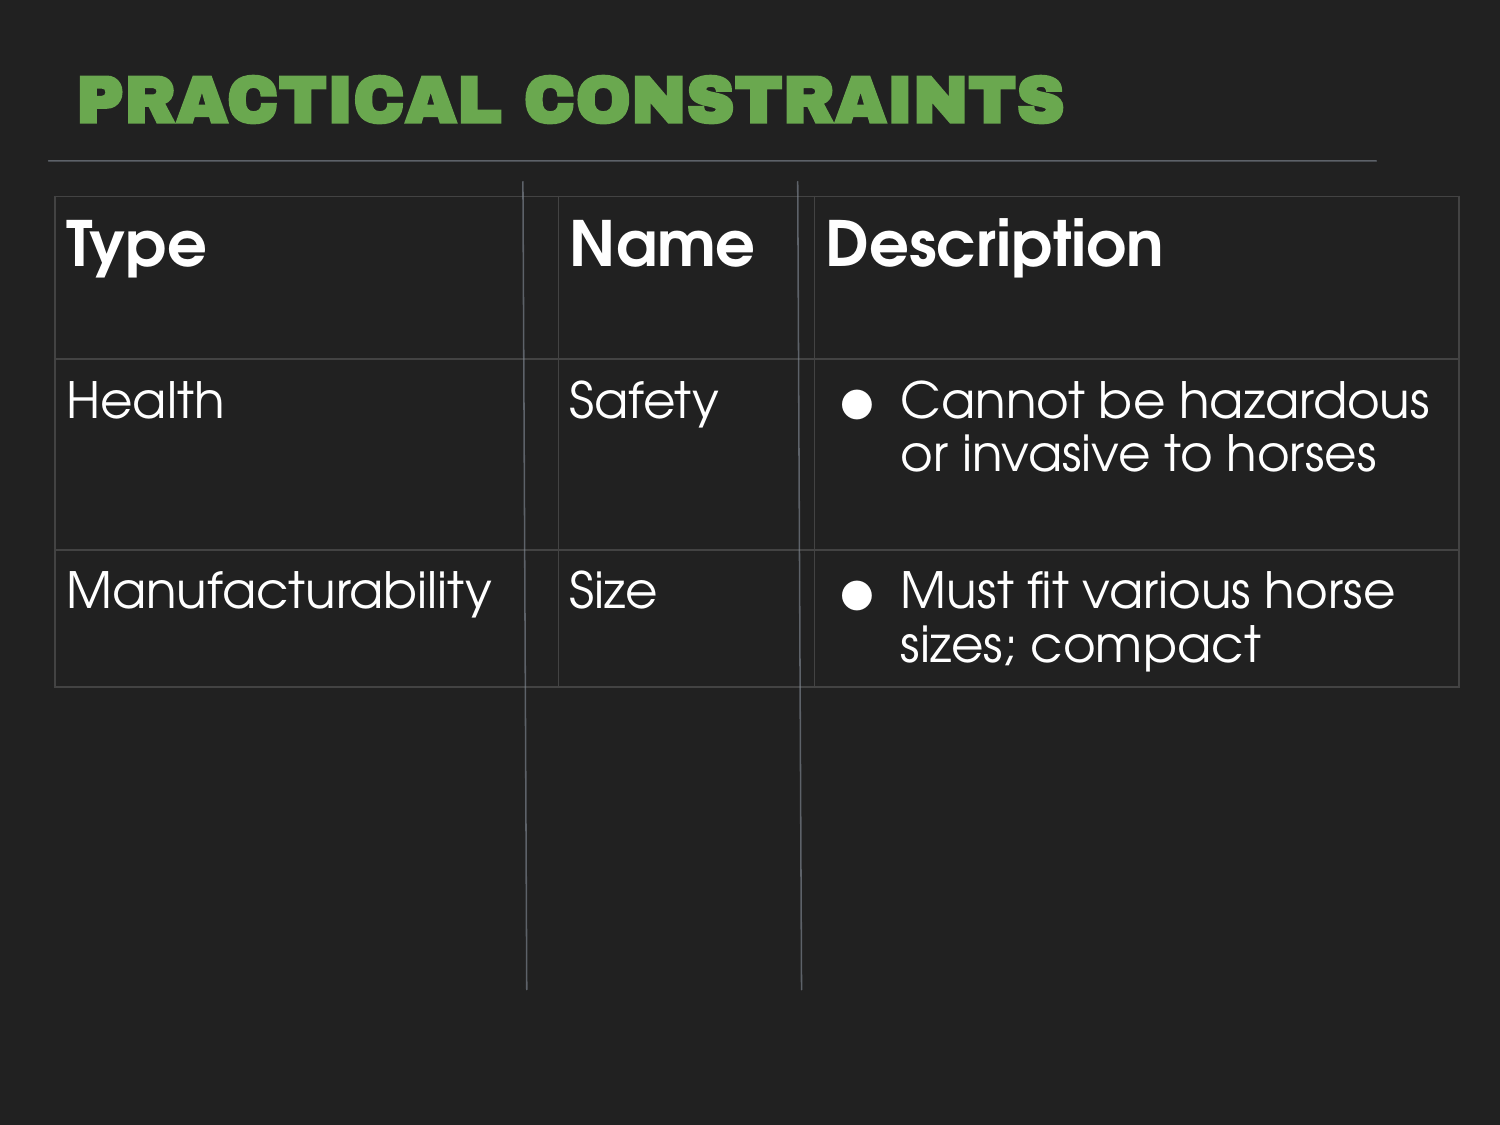

# PRACTICAL CONSTRAINTS
| Type | Name | Description |
| --- | --- | --- |
| Health | Safety | Cannot be hazardous or invasive to horses |
| Manufacturability | Size | Must fit various horse sizes; compact |